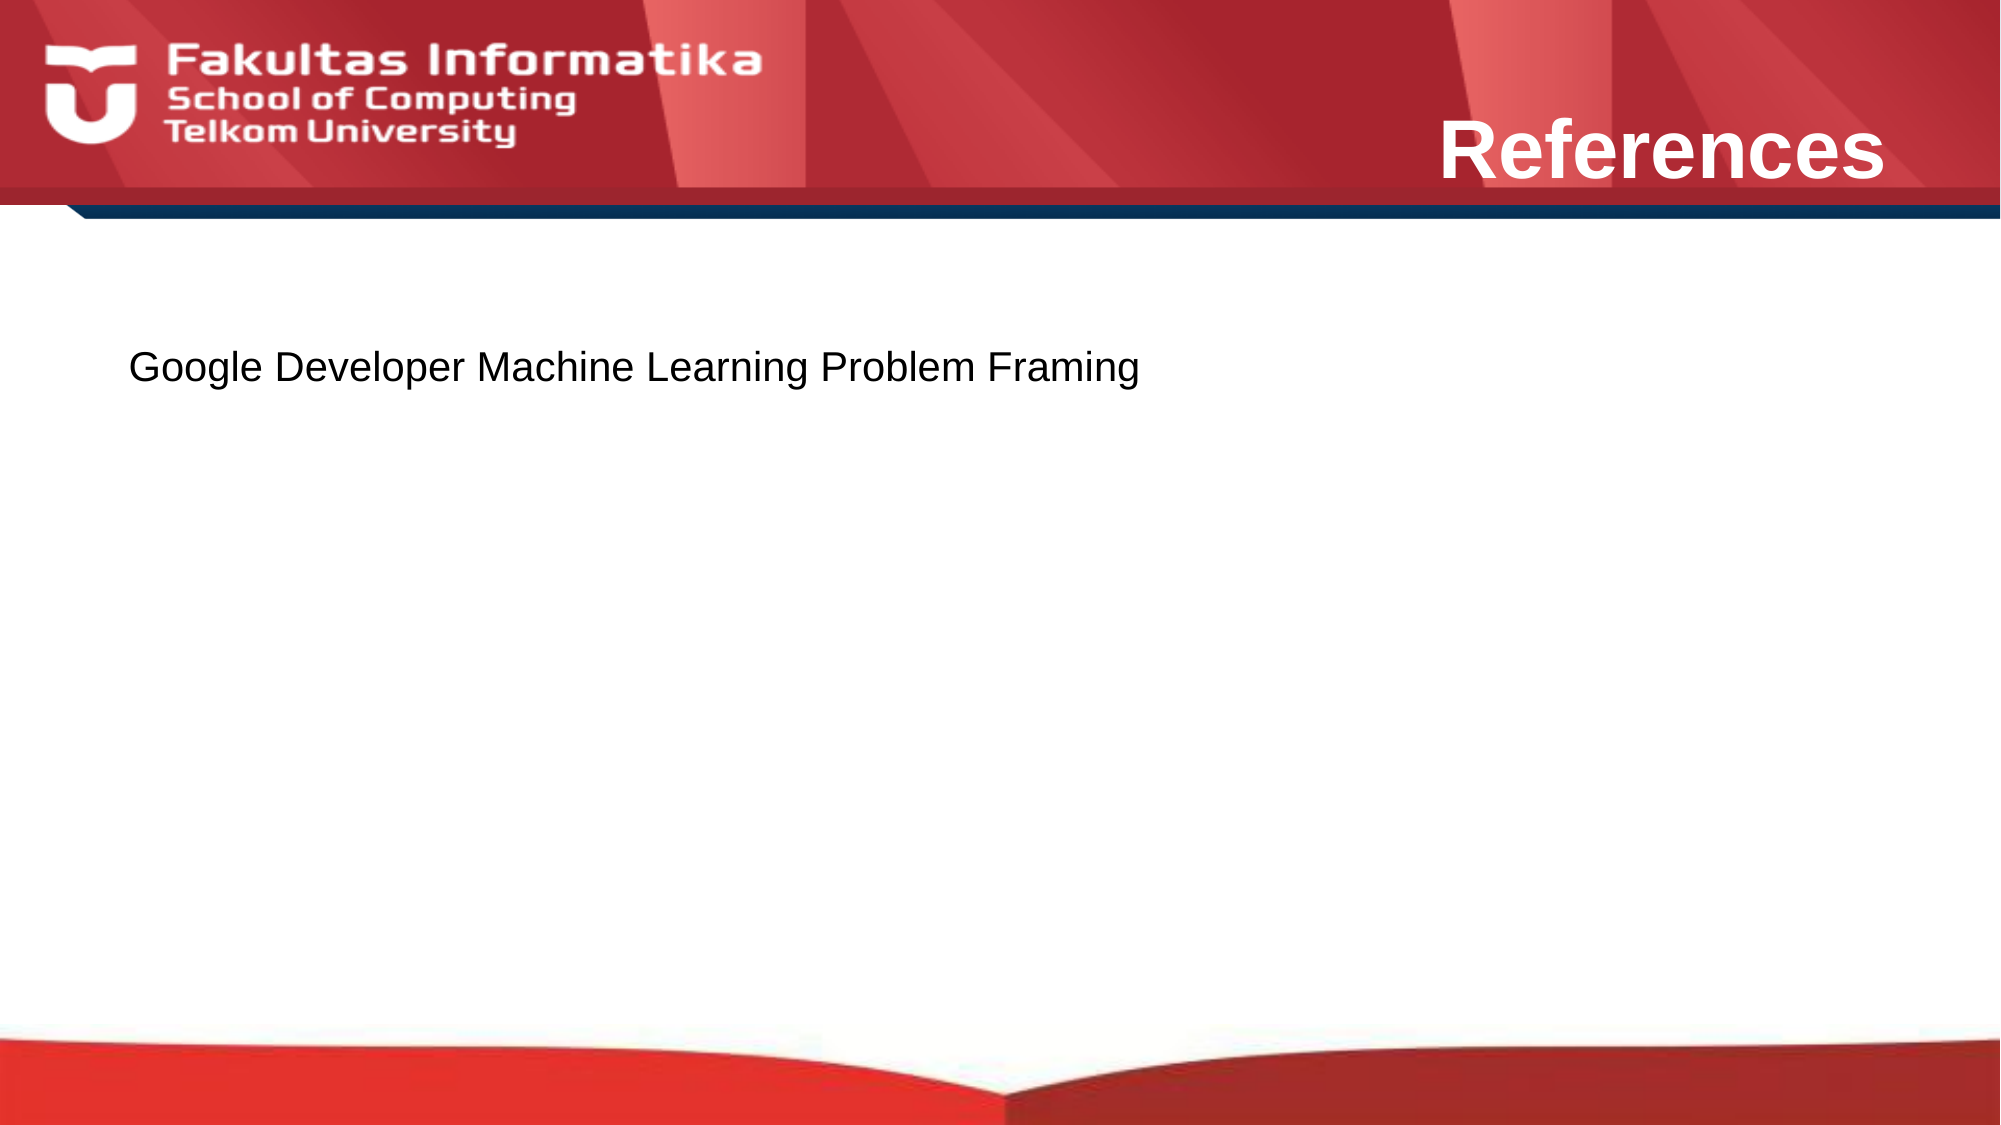

References
#
Google Developer Machine Learning Problem Framing